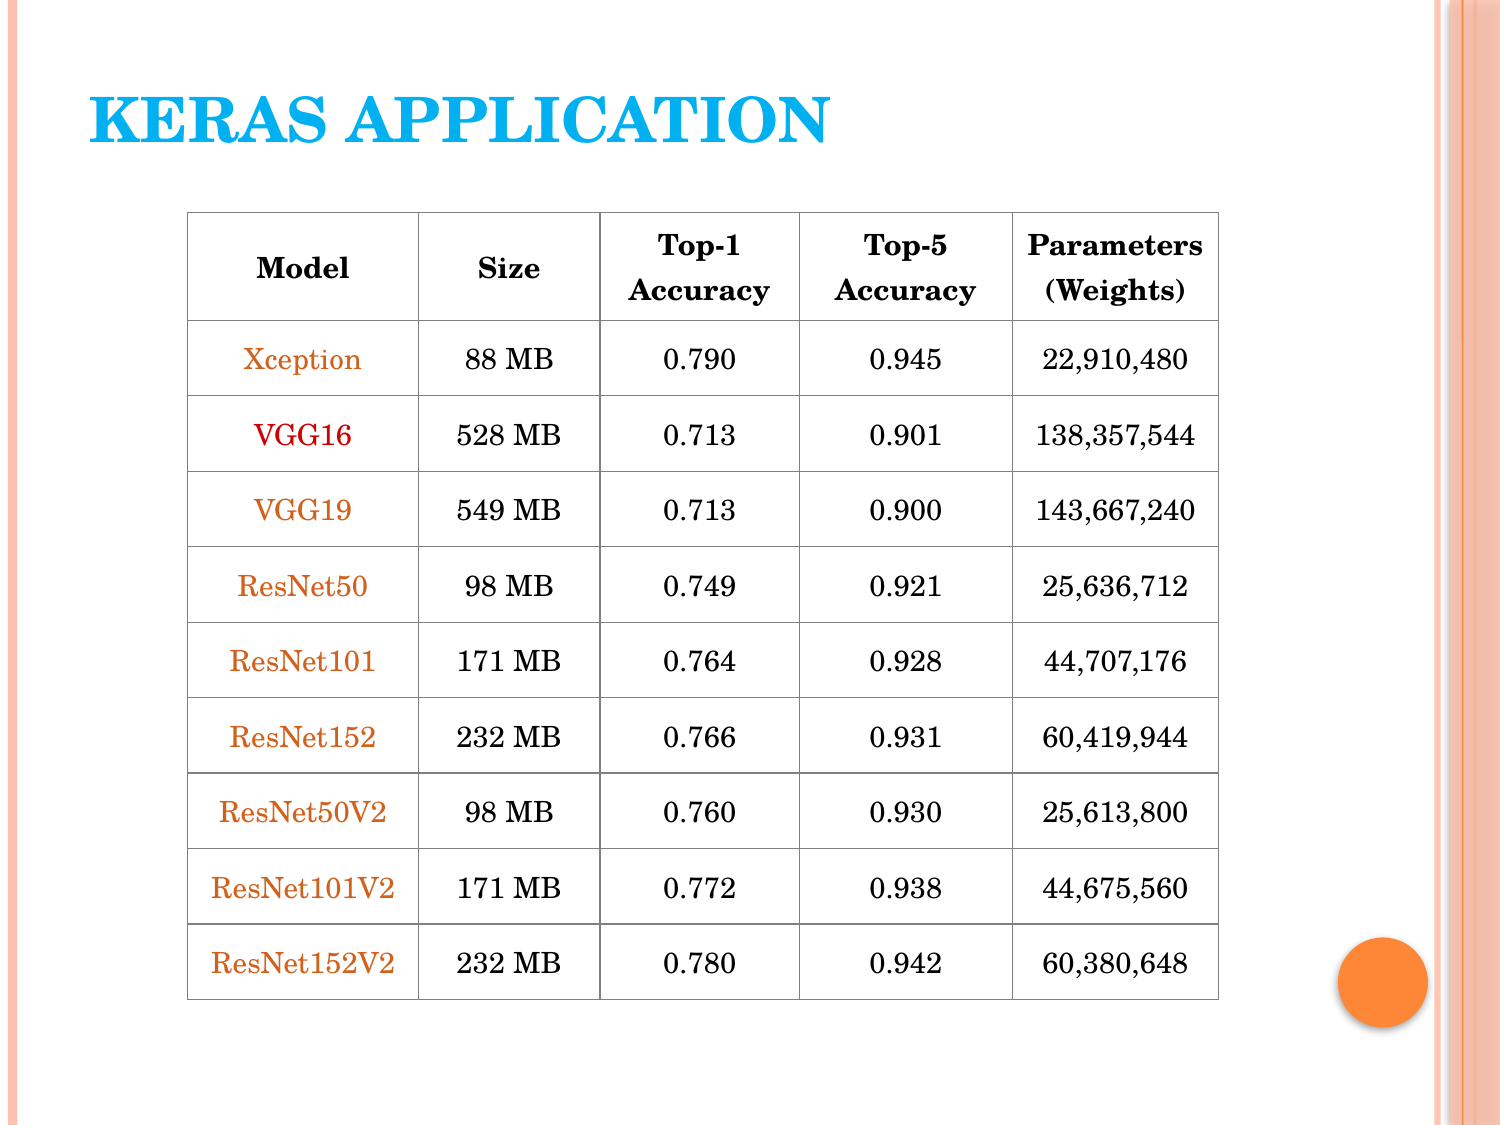

# Keras Application
| Model | Size | Top-1 Accuracy | Top-5 Accuracy | Parameters (Weights) |
| --- | --- | --- | --- | --- |
| Xception | 88 MB | 0.790 | 0.945 | 22,910,480 |
| VGG16 | 528 MB | 0.713 | 0.901 | 138,357,544 |
| VGG19 | 549 MB | 0.713 | 0.900 | 143,667,240 |
| ResNet50 | 98 MB | 0.749 | 0.921 | 25,636,712 |
| ResNet101 | 171 MB | 0.764 | 0.928 | 44,707,176 |
| ResNet152 | 232 MB | 0.766 | 0.931 | 60,419,944 |
| ResNet50V2 | 98 MB | 0.760 | 0.930 | 25,613,800 |
| ResNet101V2 | 171 MB | 0.772 | 0.938 | 44,675,560 |
| ResNet152V2 | 232 MB | 0.780 | 0.942 | 60,380,648 |